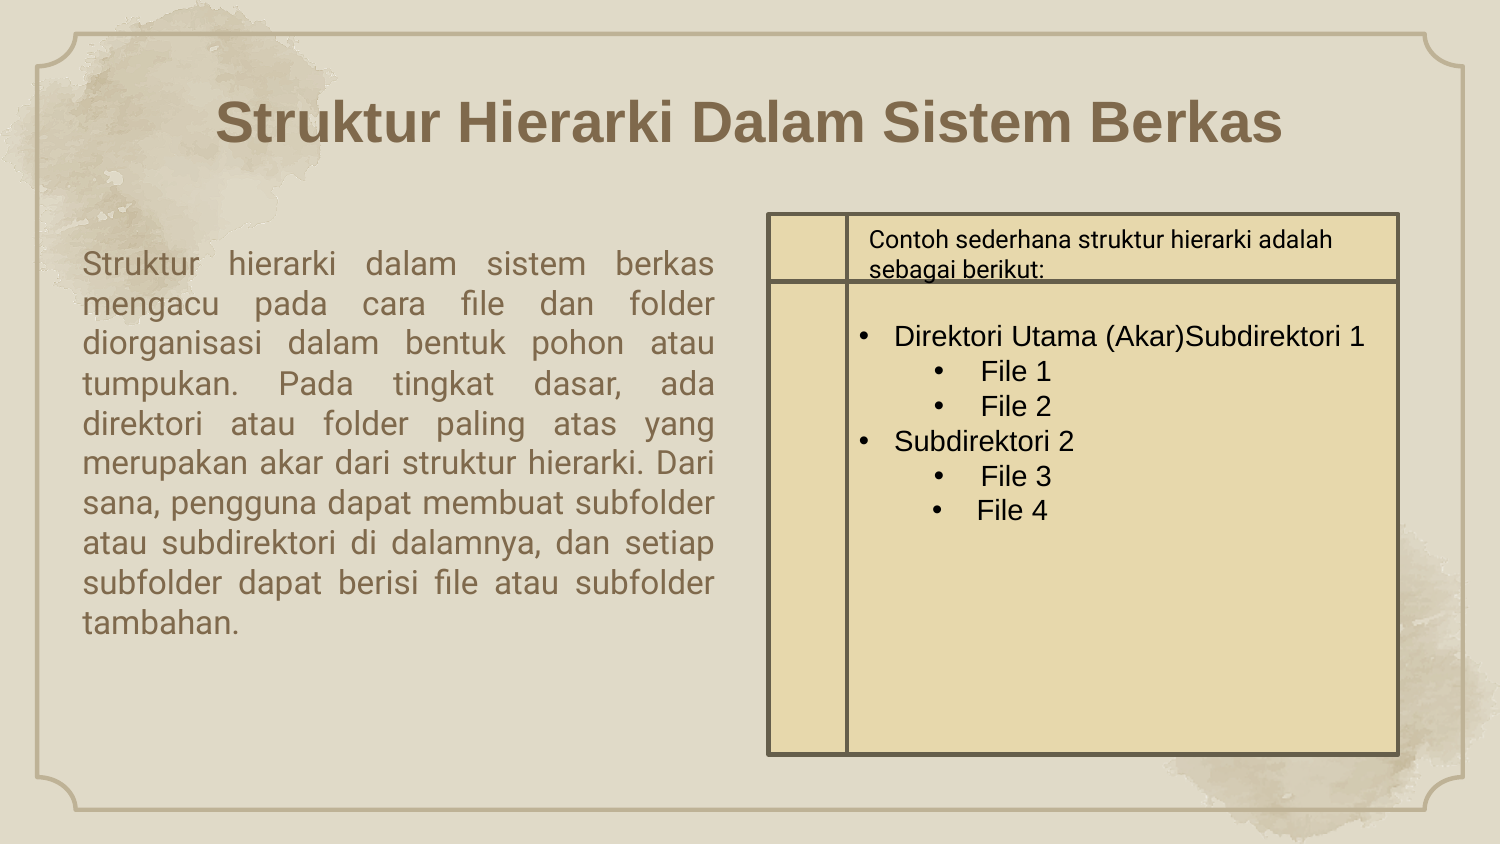

# Struktur Hierarki Dalam Sistem Berkas

Struktur hierarki dalam sistem berkas mengacu pada cara file dan folder diorganisasi dalam bentuk pohon atau tumpukan. Pada tingkat dasar, ada direktori atau folder paling atas yang merupakan akar dari struktur hierarki. Dari sana, pengguna dapat membuat subfolder atau subdirektori di dalamnya, dan setiap subfolder dapat berisi file atau subfolder tambahan.
Contoh sederhana struktur hierarki adalah sebagai berikut:
Direktori Utama (Akar)Subdirektori 1
File 1
File 2
Subdirektori 2
File 3

  File 4